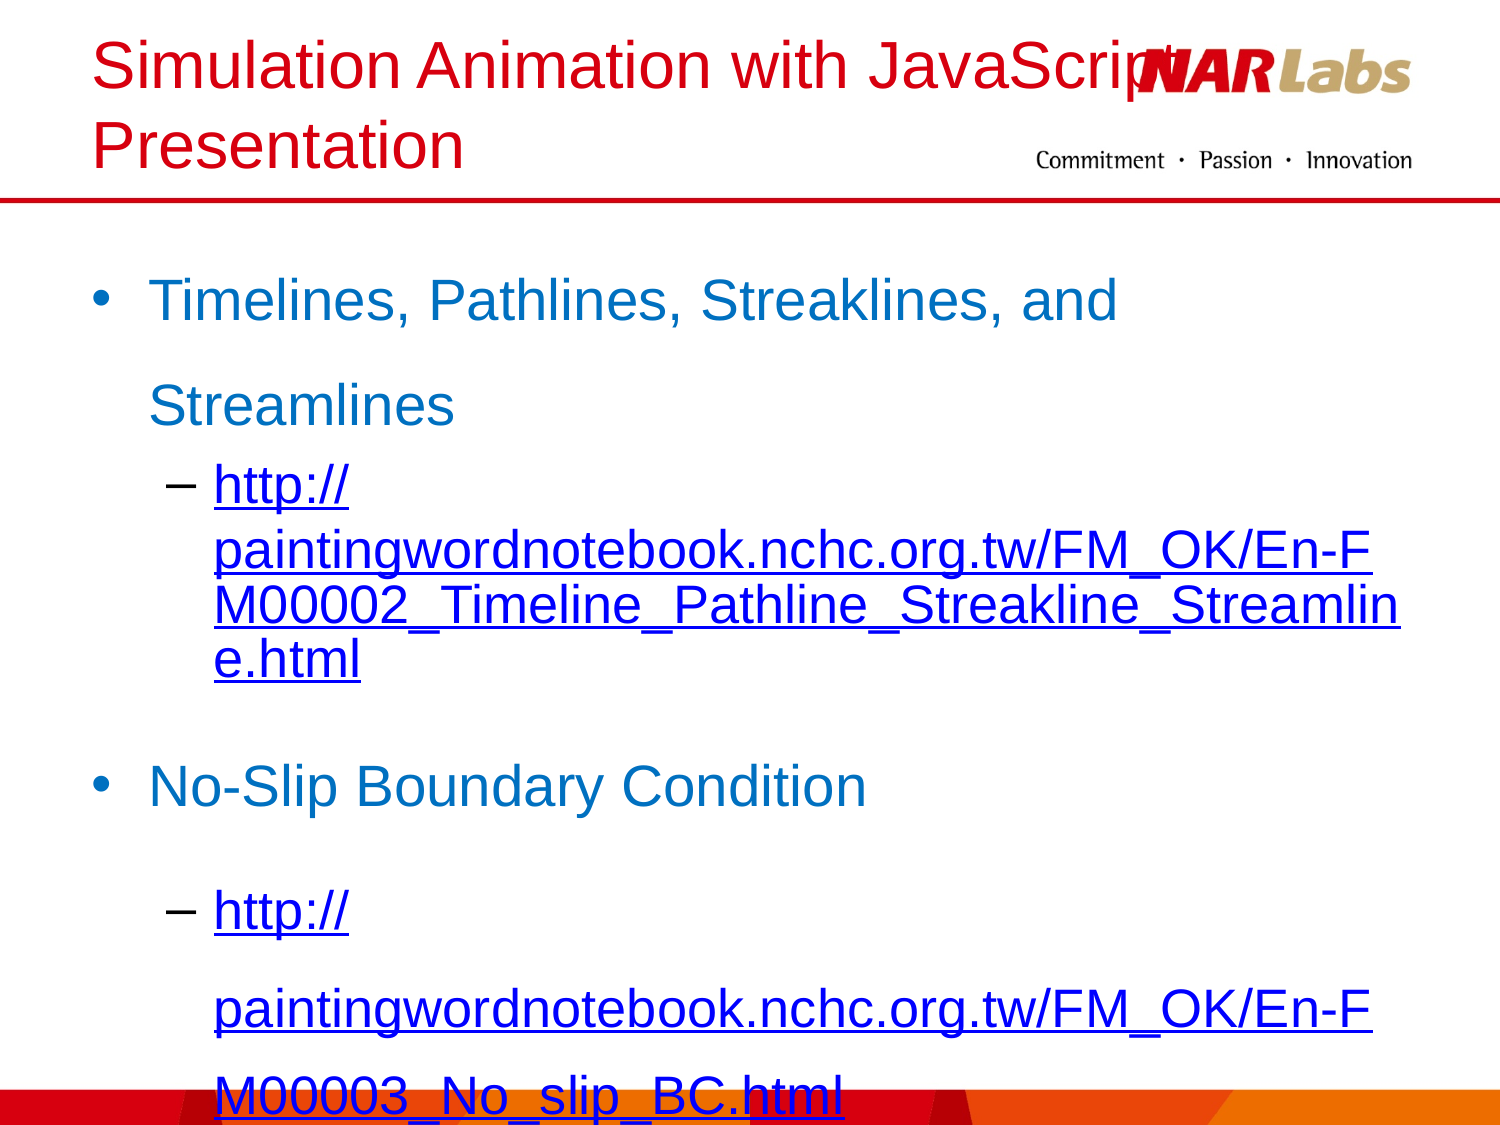

# Simulation Animation with JavaScript Presentation
Timelines, Pathlines, Streaklines, and Streamlines
http://paintingwordnotebook.nchc.org.tw/FM_OK/En-FM00002_Timeline_Pathline_Streakline_Streamline.html
No-Slip Boundary Condition
http://paintingwordnotebook.nchc.org.tw/FM_OK/En-FM00003_No_slip_BC.html
7